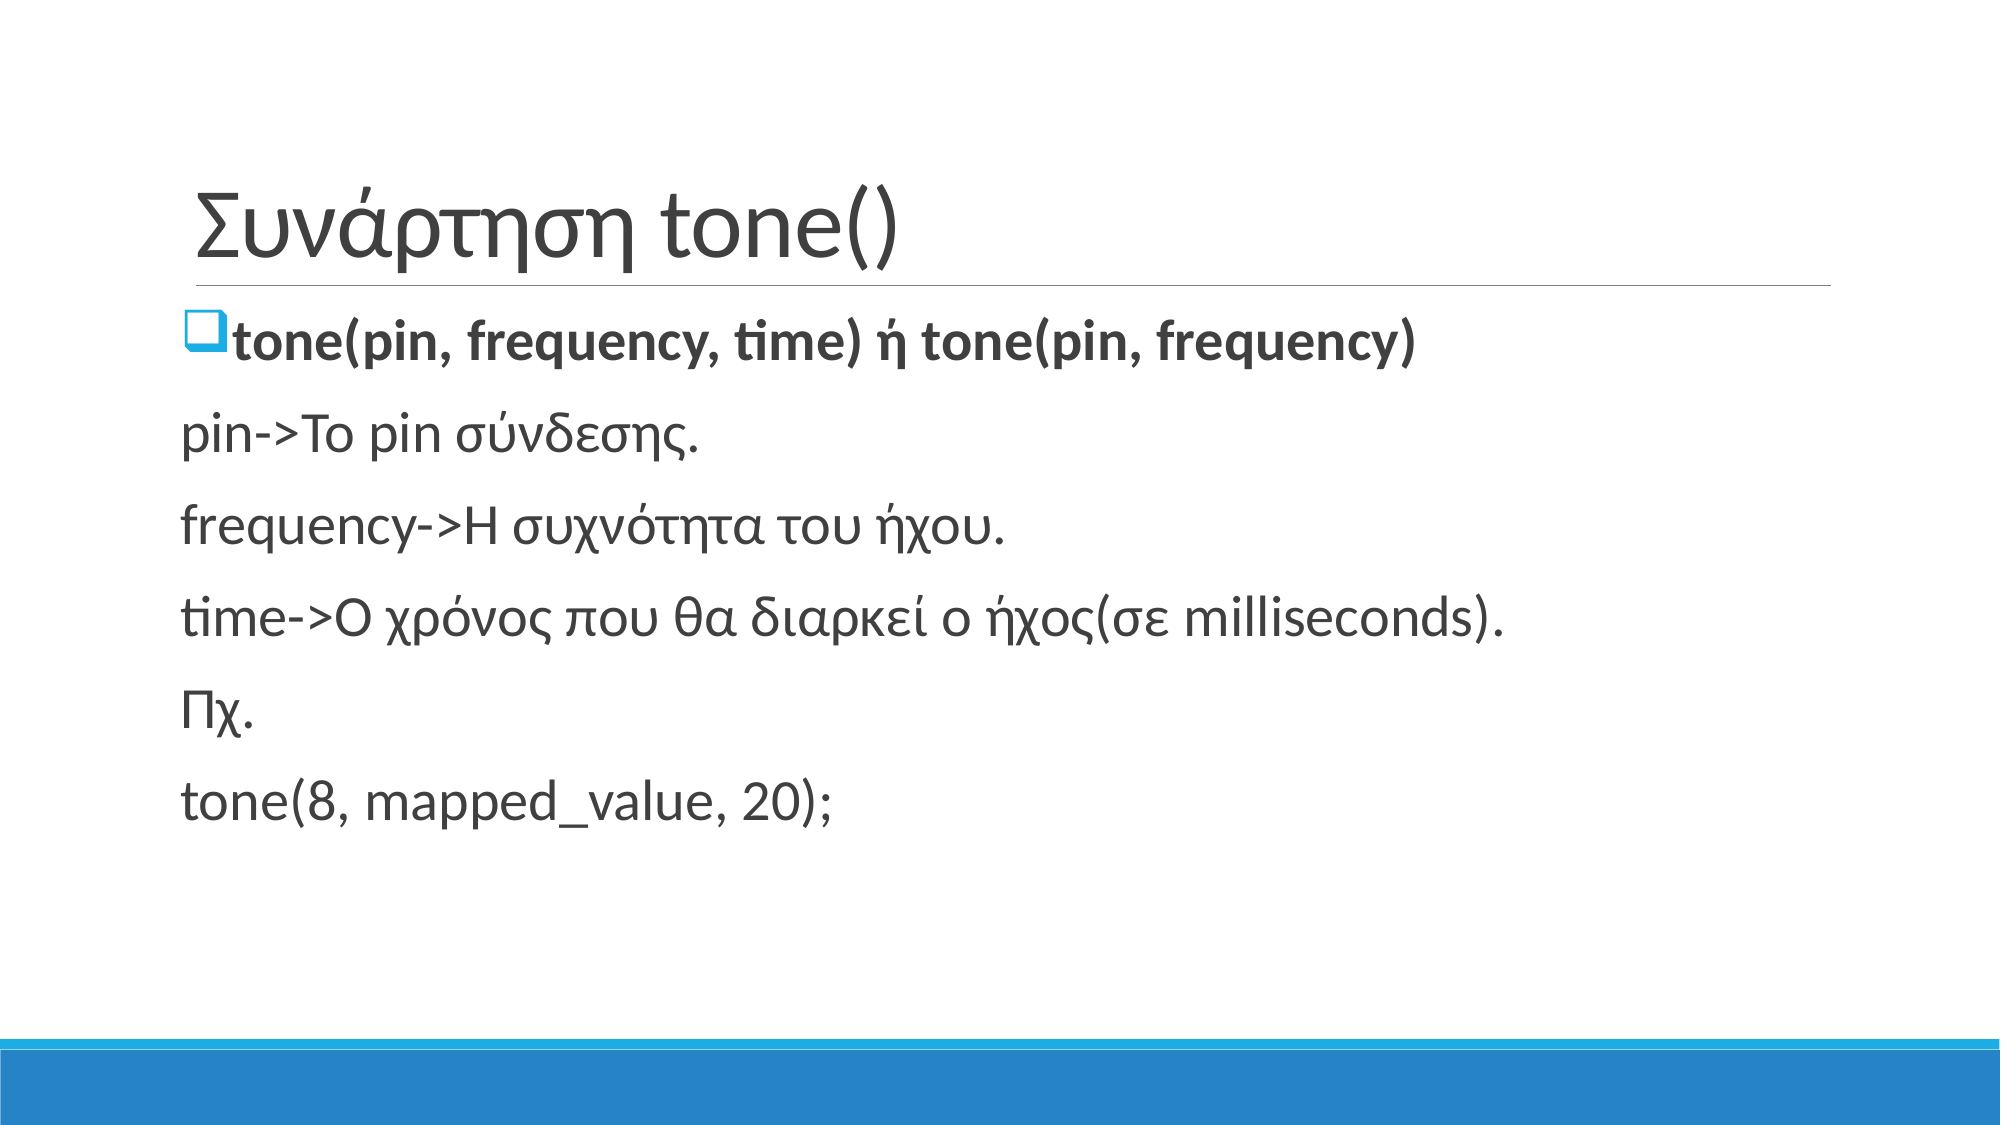

# Συνάρτηση tone()
tone(pin, frequency, time) ή tone(pin, frequency)
pin->Το pin σύνδεσης.
frequency->Η συχνότητα του ήχου.
time->Ο χρόνος που θα διαρκεί ο ήχος(σε milliseconds).
Πχ.
tone(8, mapped_value, 20);